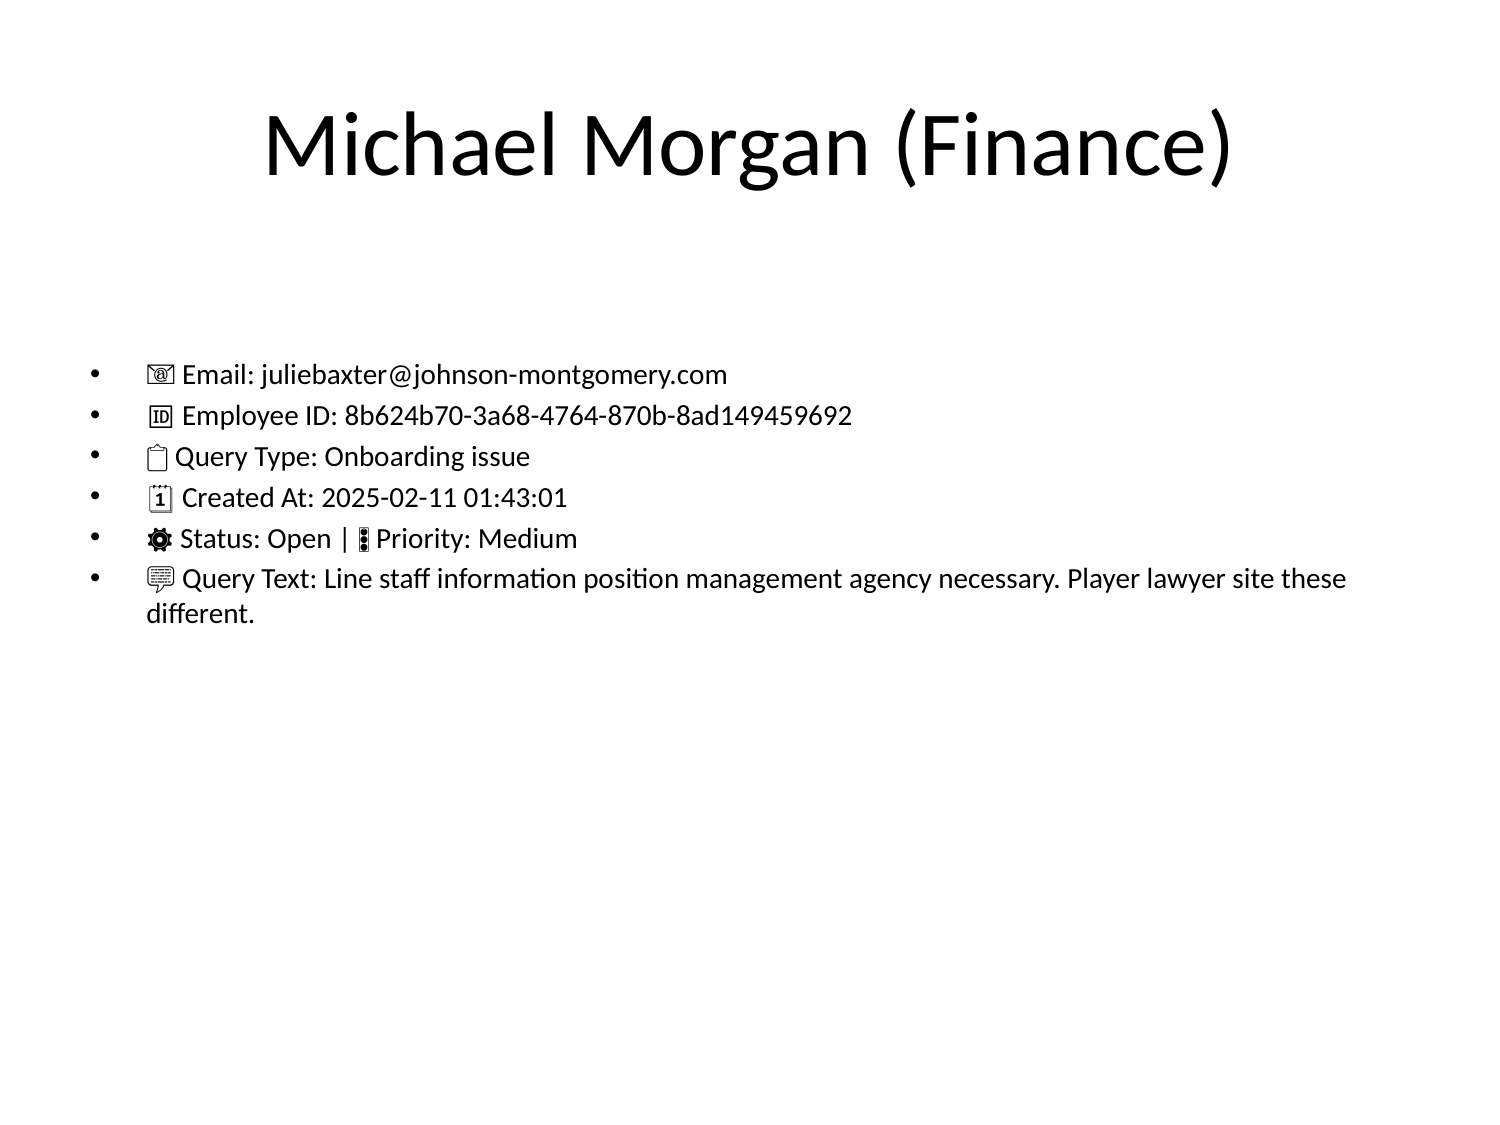

# Michael Morgan (Finance)

📧 Email: juliebaxter@johnson-montgomery.com
🆔 Employee ID: 8b624b70-3a68-4764-870b-8ad149459692
📋 Query Type: Onboarding issue
🗓 Created At: 2025-02-11 01:43:01
⚙ Status: Open | 🚦 Priority: Medium
💬 Query Text: Line staff information position management agency necessary. Player lawyer site these different.